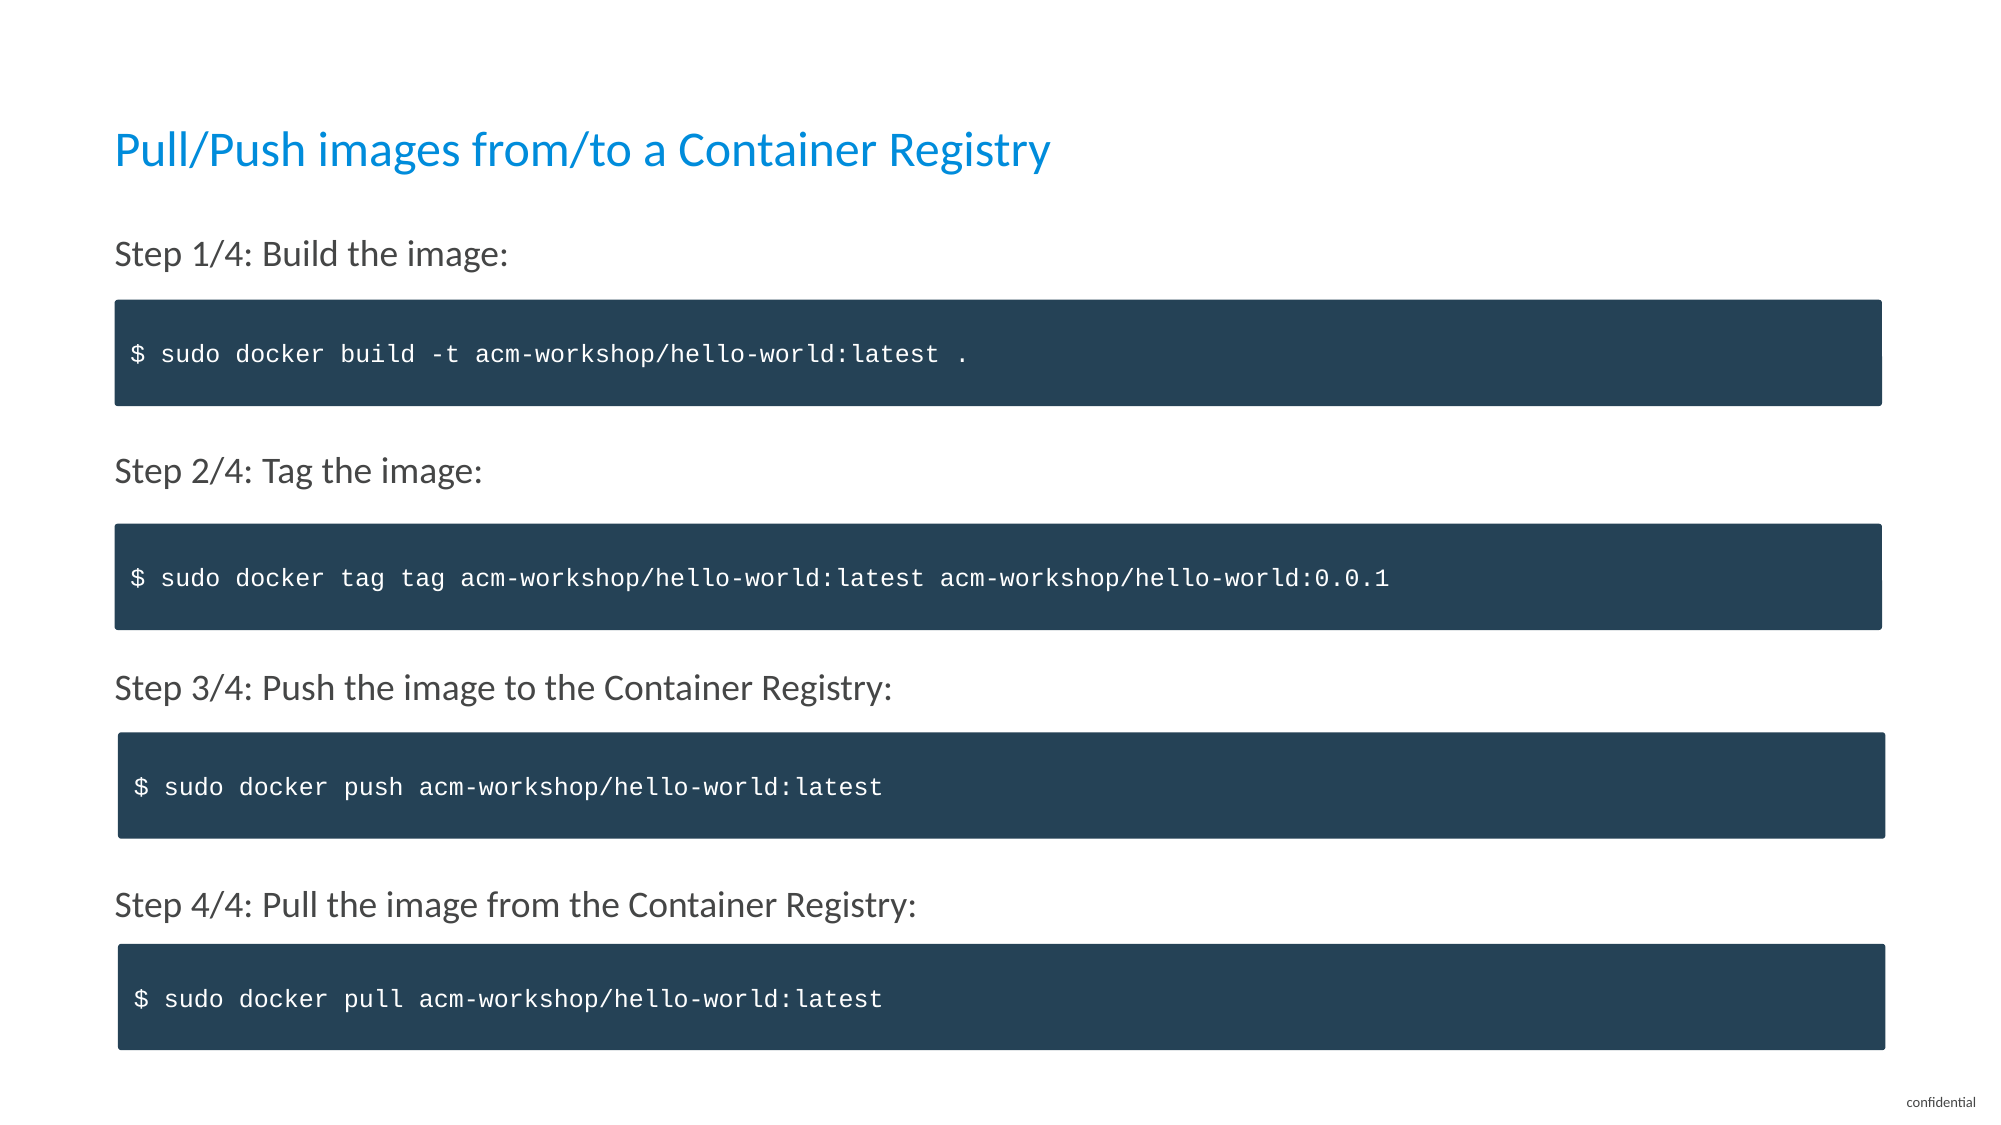

Pull/Push images from/to a Container Registry
Step 1/4: Build the image:

$ sudo docker build -t acm-workshop/hello-world:latest .

Step 2/4: Tag the image:

$ sudo docker tag tag acm-workshop/hello-world:latest acm-workshop/hello-world:0.0.1
Step 3/4: Push the image to the Container Registry:

$ sudo docker push acm-workshop/hello-world:latest
Step 4/4: Pull the image from the Container Registry:

$ sudo docker pull acm-workshop/hello-world:latest